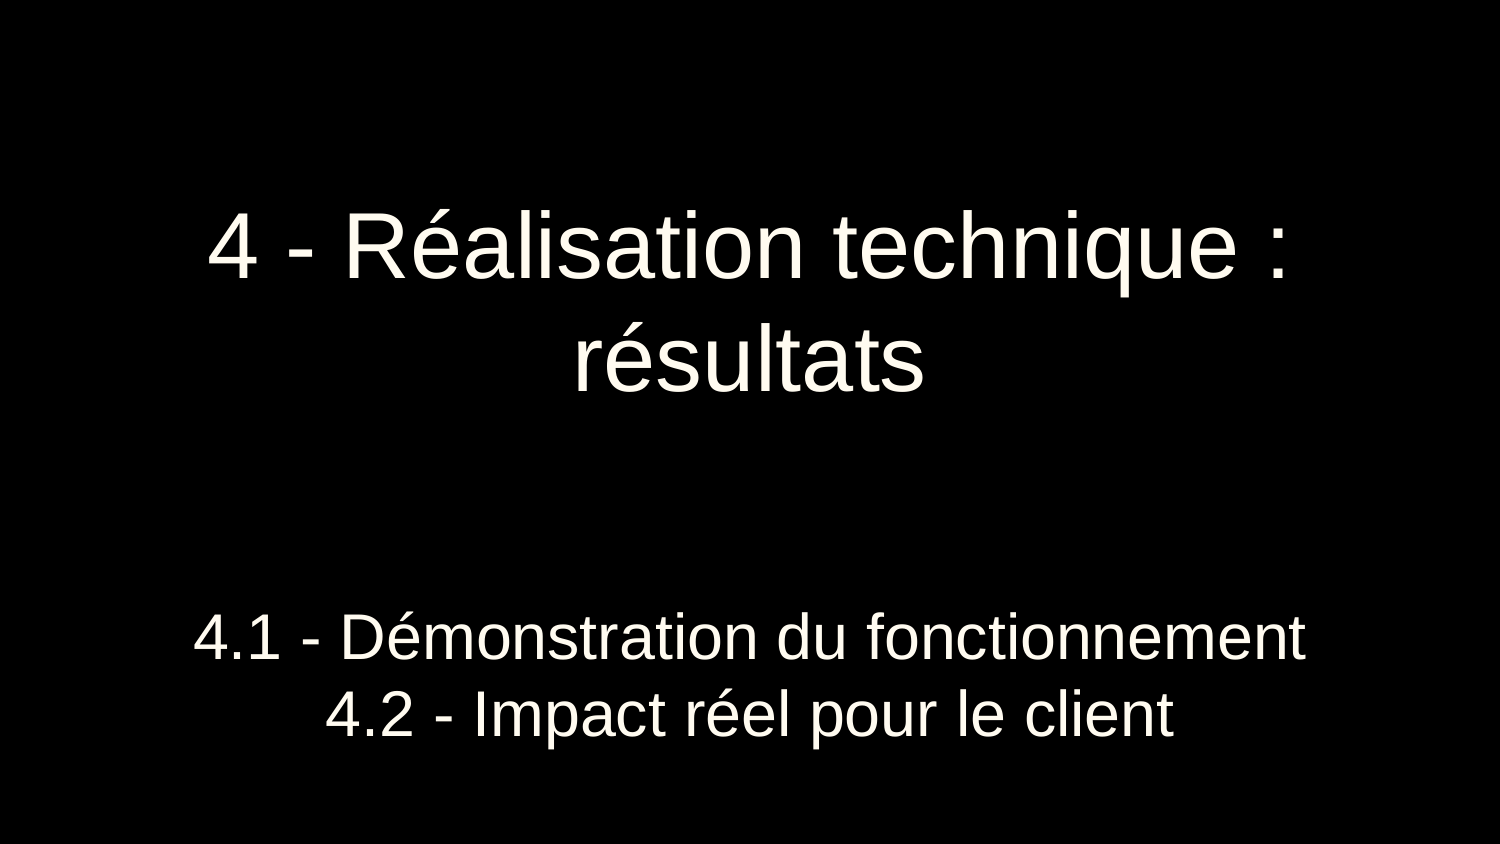

# 4 - Réalisation technique :
résultats

4.1 - Démonstration du fonctionnement
4.2 - Impact réel pour le client